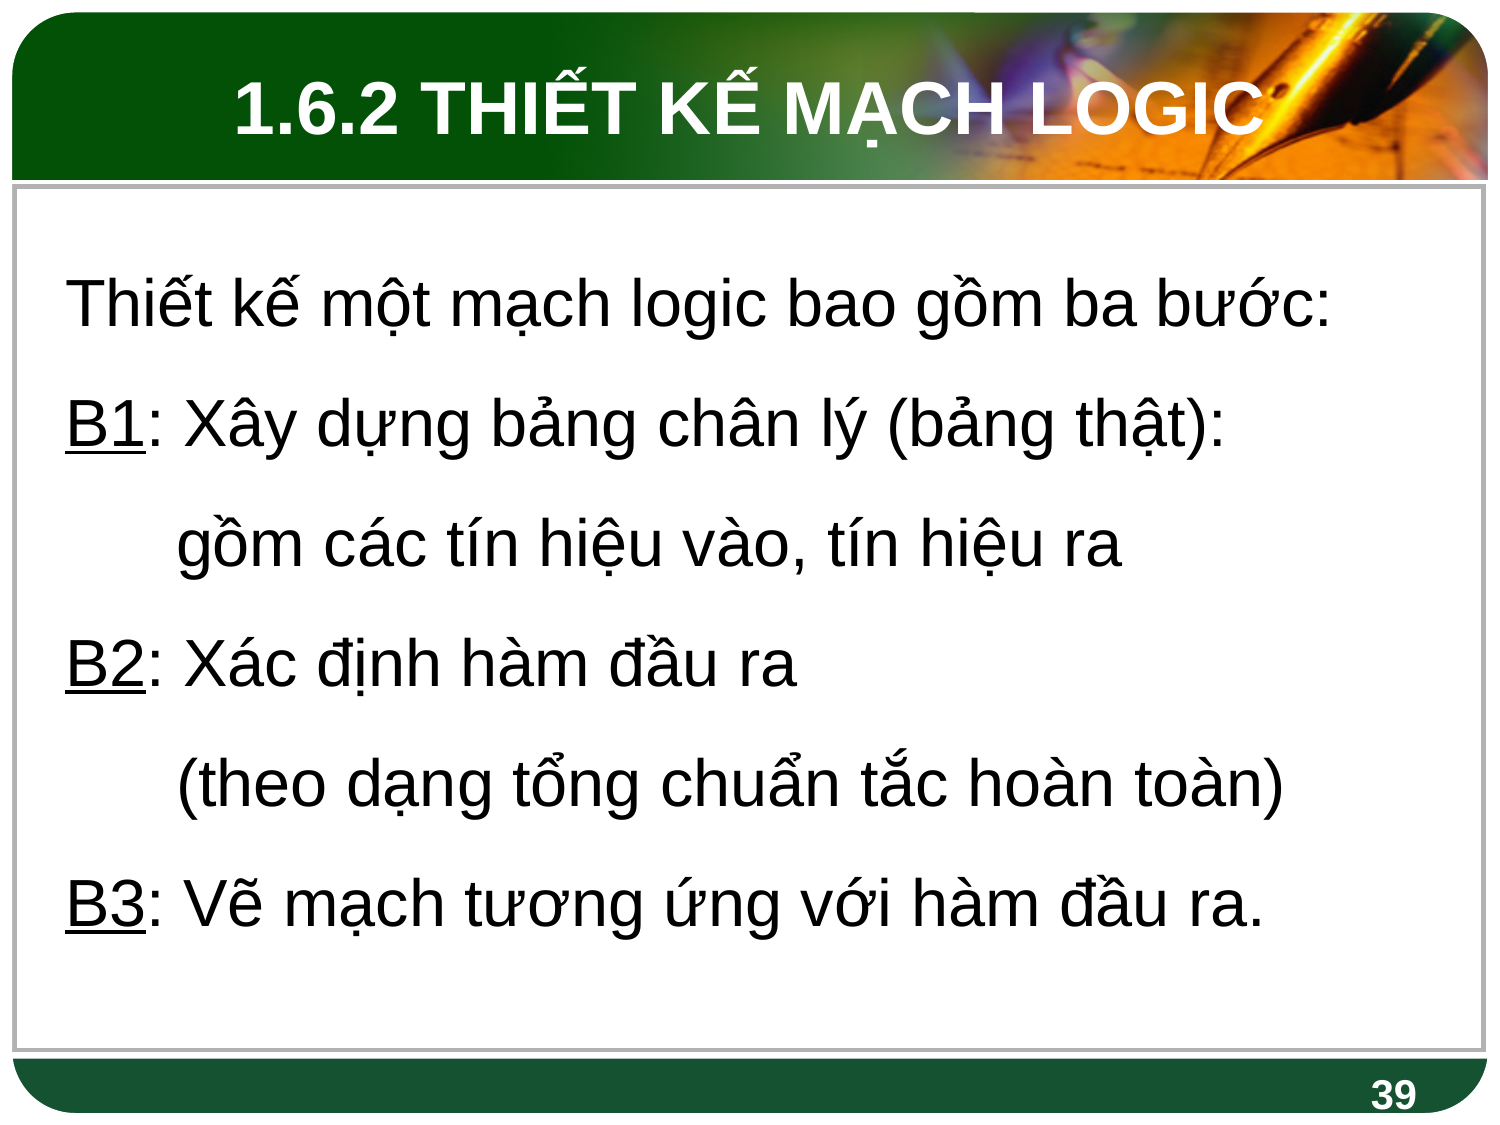

1.6.2 THIẾT KẾ MẠCH LOGIC
Thiết kế một mạch logic bao gồm ba bước:
B1: Xây dựng bảng chân lý (bảng thật):
      gồm các tín hiệu vào, tín hiệu ra
B2: Xác định hàm đầu ra
      (theo dạng tổng chuẩn tắc hoàn toàn)
B3: Vẽ mạch tương ứng với hàm đầu ra.